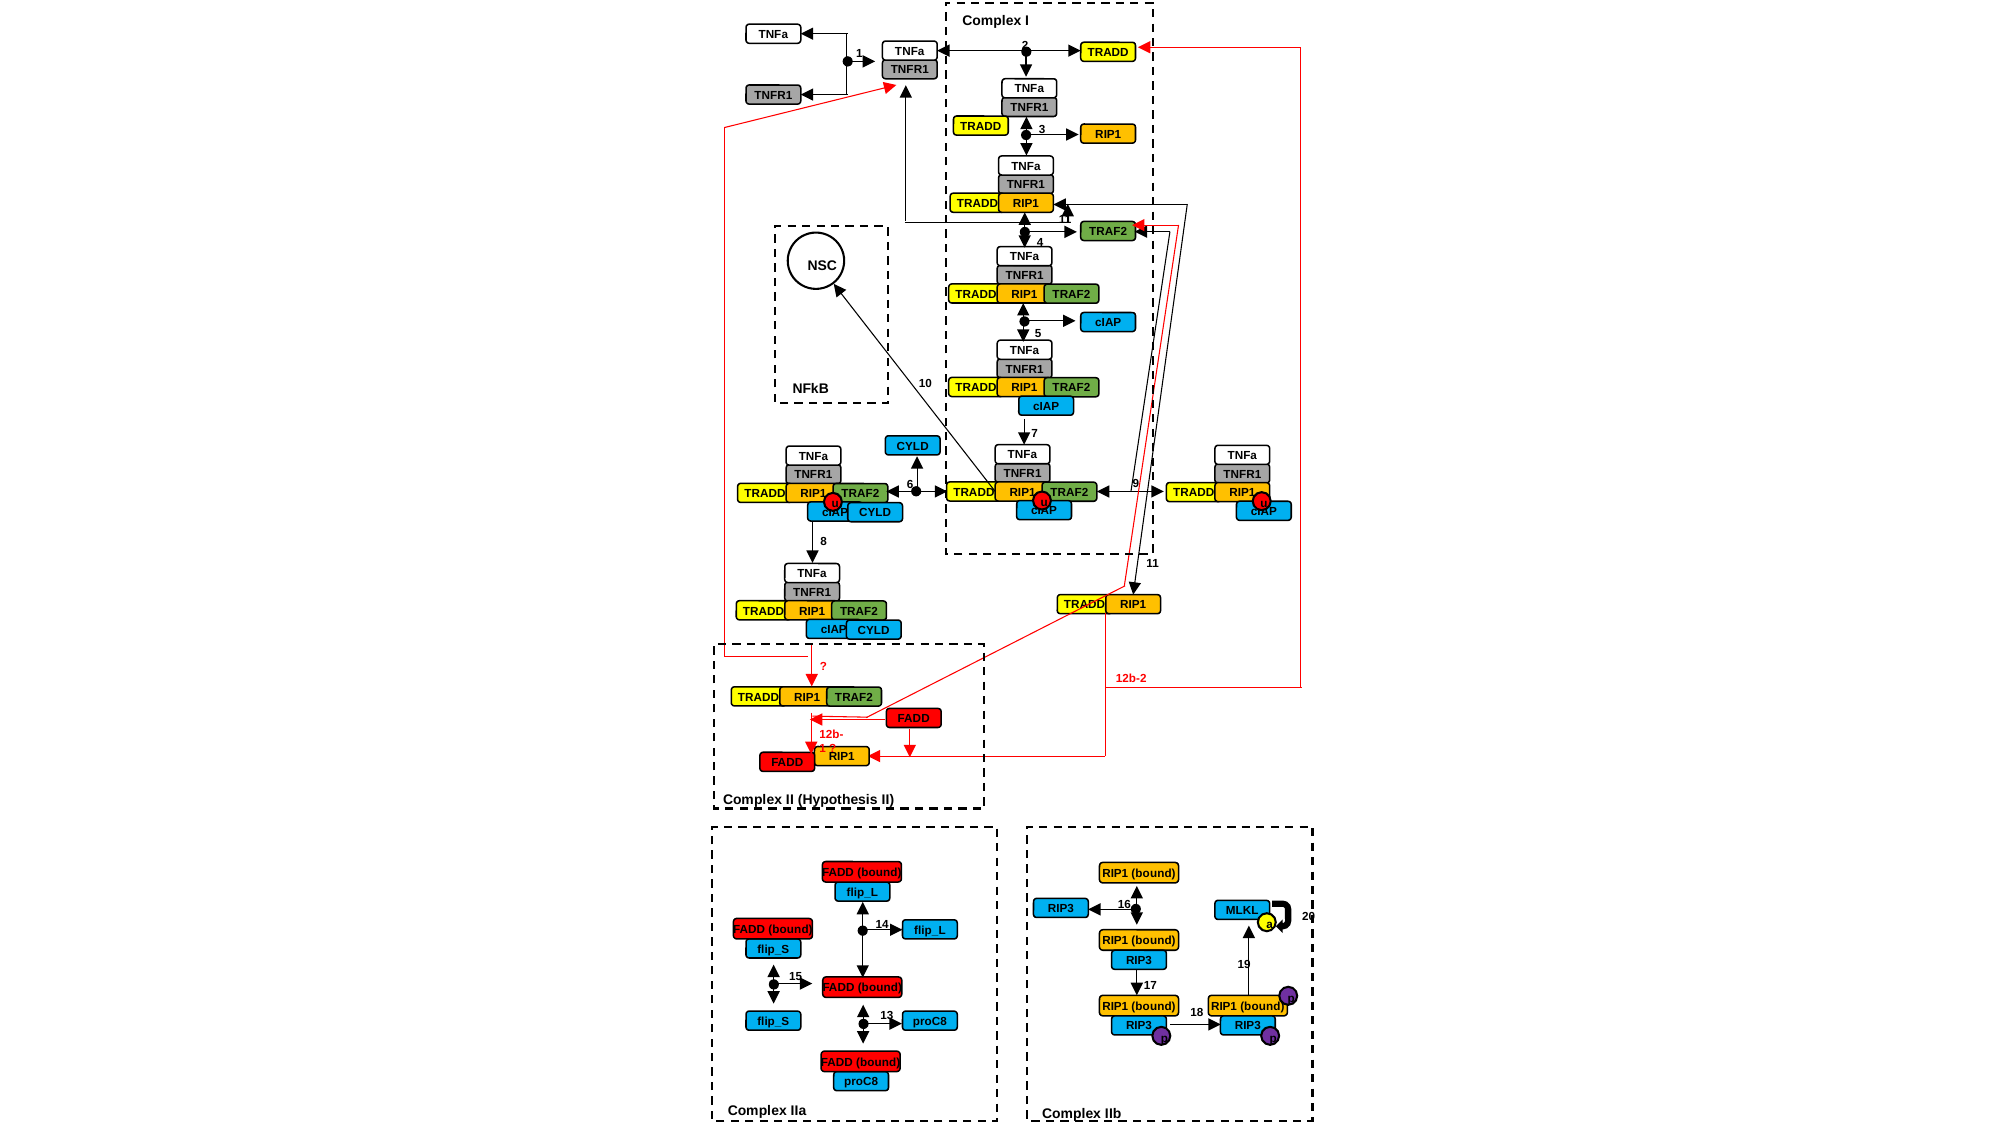

Complex I
TNFa
2
1
TNFa
TRADD

TNFR1
TNFa
TNFR1
TNFR1
3
TRADD
RIP1

TNFa
TNFR1
TRADD
RIP1
11
TRAF2

4

TNFa
NSC
TNFR1
TRADD
RIP1
TRAF2
cIAP

5
TNFa
TNFR1
10
NFkB
TRADD
RIP1
TRAF2
cIAP
7
CYLD
TNFa
TNFa
TNFa
TNFR1
TNFR1
TNFR1
9
6
TRADD
RIP1
TRAF2
TRADD
RIP1
TRADD
RIP1
TRAF2

u
u
u

cIAP
cIAP
cIAP
CYLD
8
11
TNFa
TNFR1
TRADD
RIP1
TRADD
RIP1
TRAF2
cIAP
CYLD

?
12b-2
TRADD
RIP1
TRAF2
FADD
12b-1 ?
RIP1
FADD
Complex II (Hypothesis II)

FADD (bound)
RIP1 (bound)
flip_L
16
RIP3
MLKL
20

14
a

FADD (bound)
flip_L

RIP1 (bound)
flip_S
19
RIP3
15
17
FADD (bound)

p

RIP1 (bound)
RIP1 (bound)
18
13
flip_S
proC8
RIP3
RIP3

p
p

FADD (bound)
proC8
Complex IIa
Complex IIb